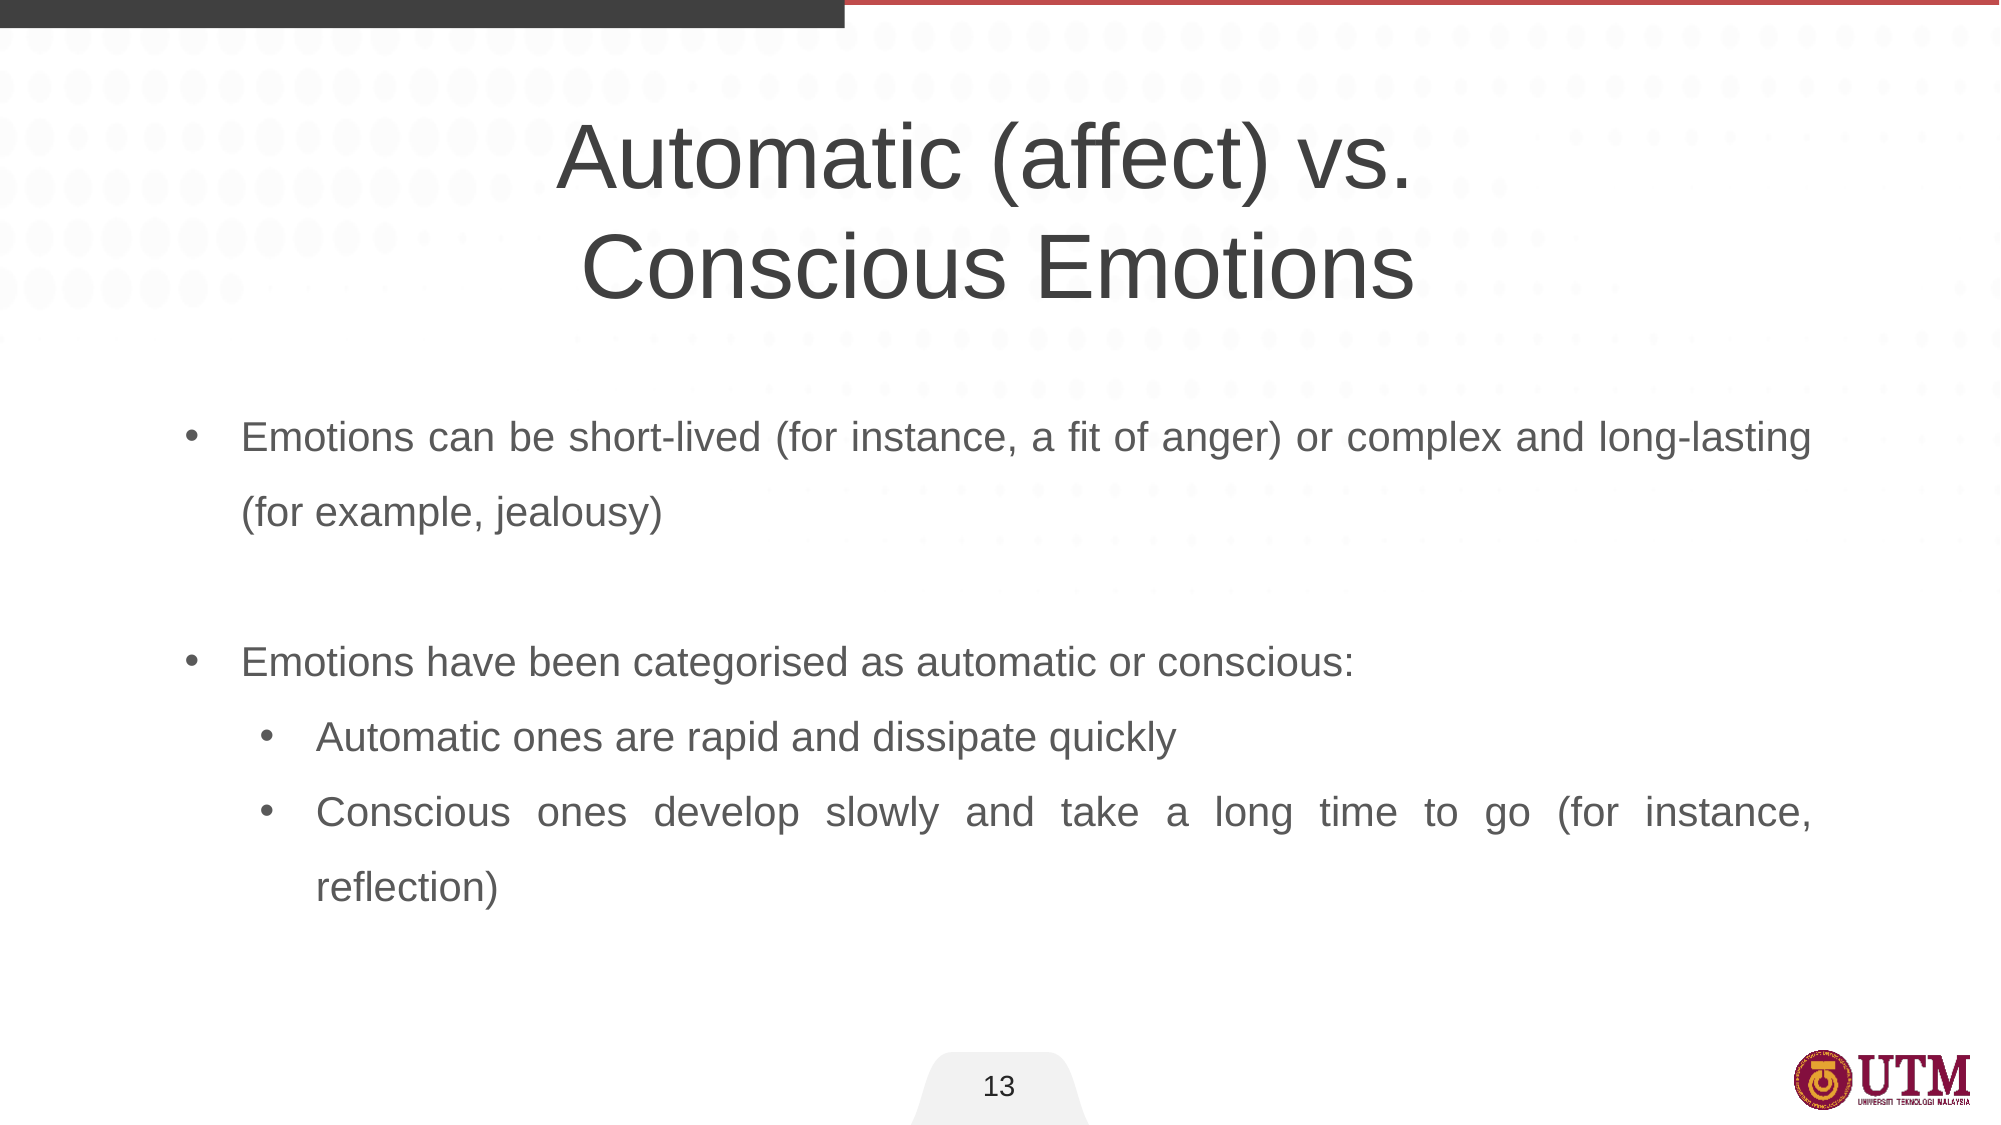

Automatic (affect) vs.
Conscious Emotions
Emotions can be short-lived (for instance, a fit of anger) or complex and long-lasting (for example, jealousy)

Emotions have been categorised as automatic or conscious:
Automatic ones are rapid and dissipate quickly
Conscious ones develop slowly and take a long time to go (for instance, reflection)
13